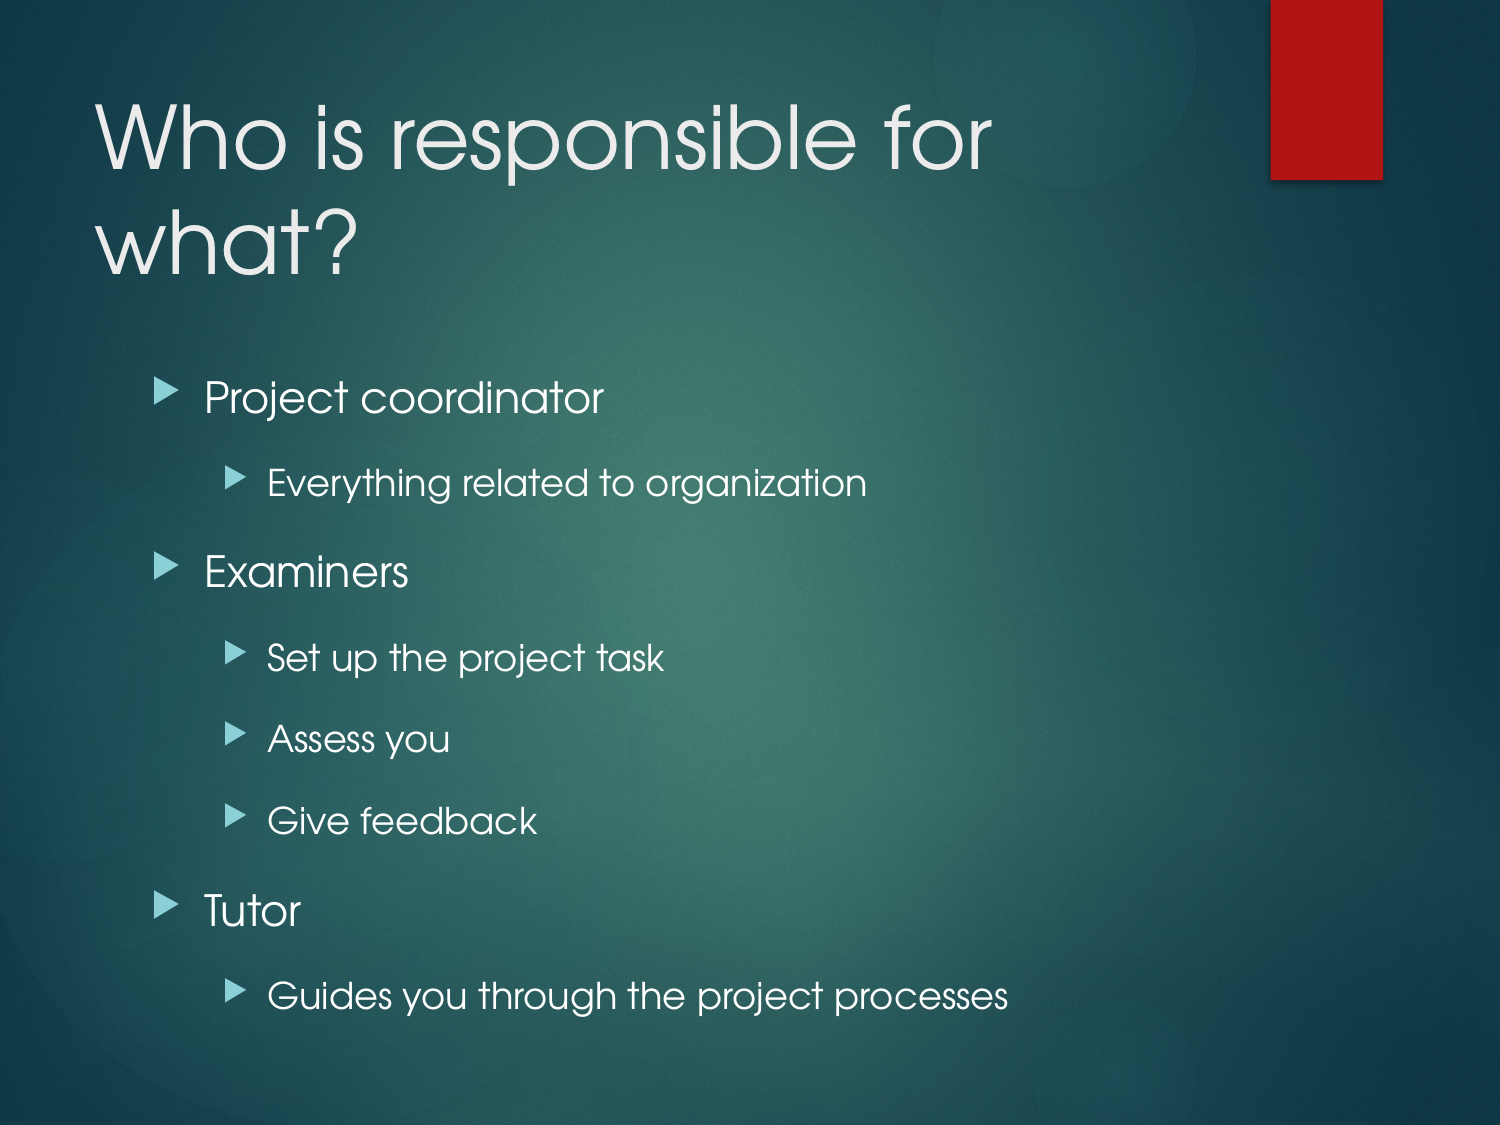

# Who is responsible for what?
Project coordinator
Everything related to organization
Examiners
Set up the project task
Assess you
Give feedback
Tutor
Guides you through the project processes